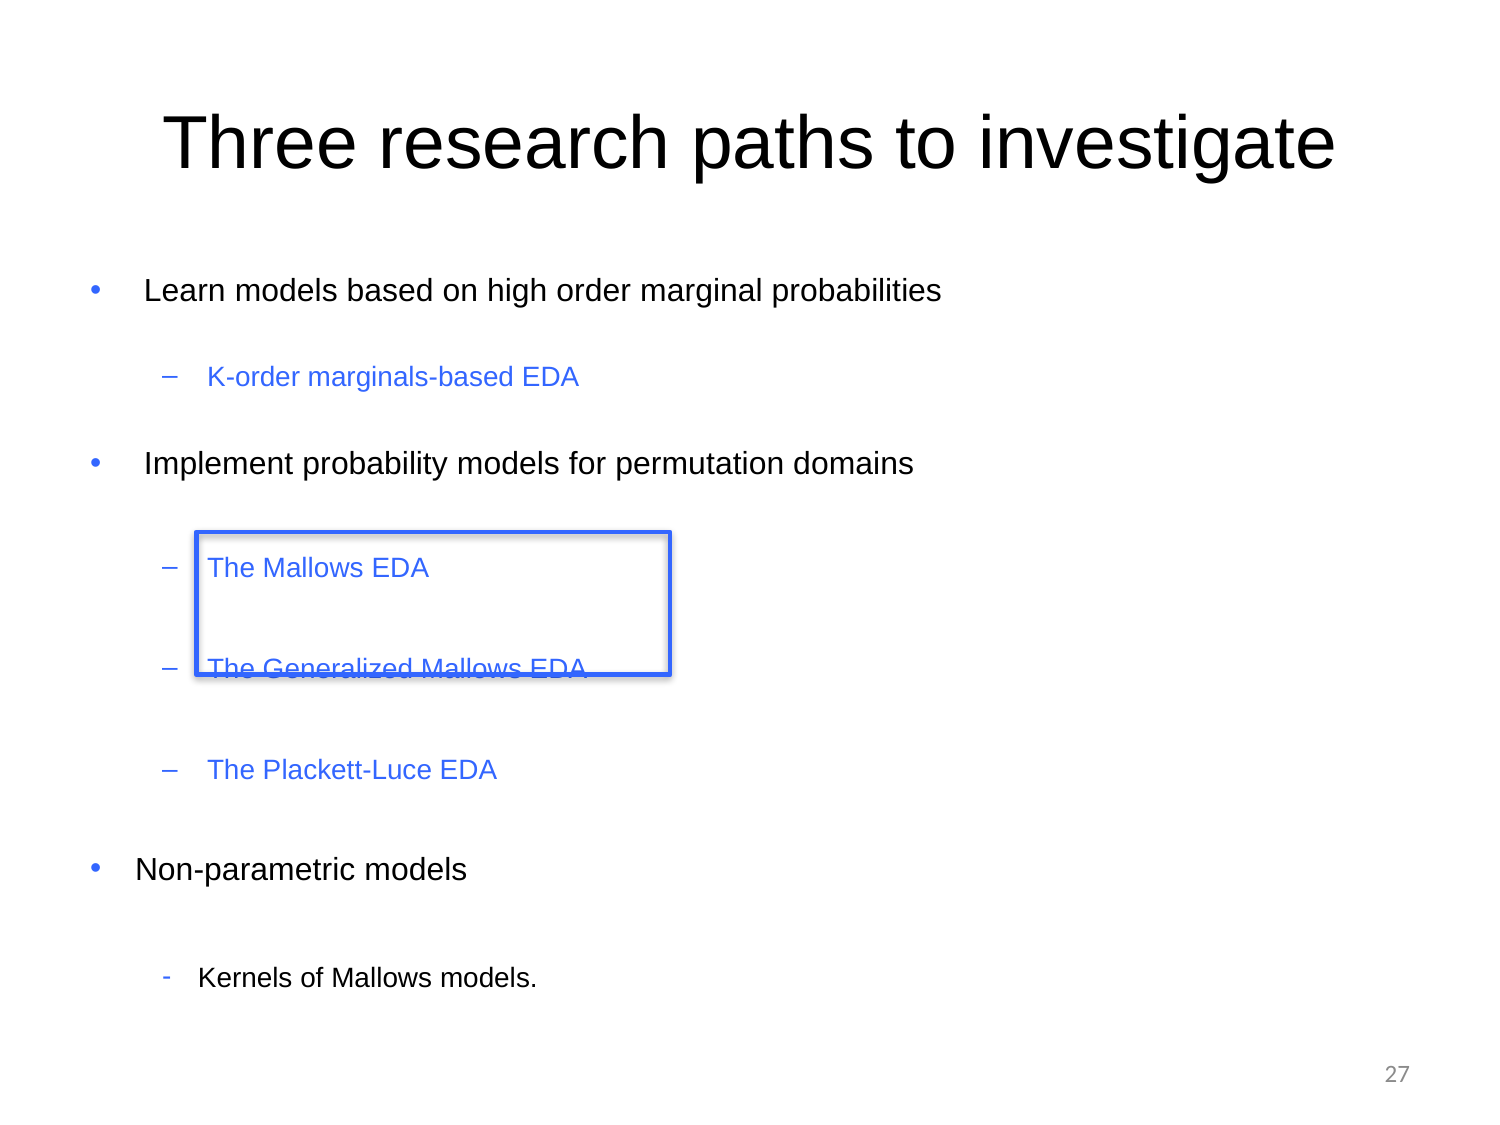

# Three research paths to investigate
Learn models based on high order marginal probabilities

K-order marginals-based EDA

Implement probability models for permutation domains

The Mallows EDA

The Generalized Mallows EDA

The Plackett-Luce EDA

Non-parametric models

Kernels of Mallows models.

27